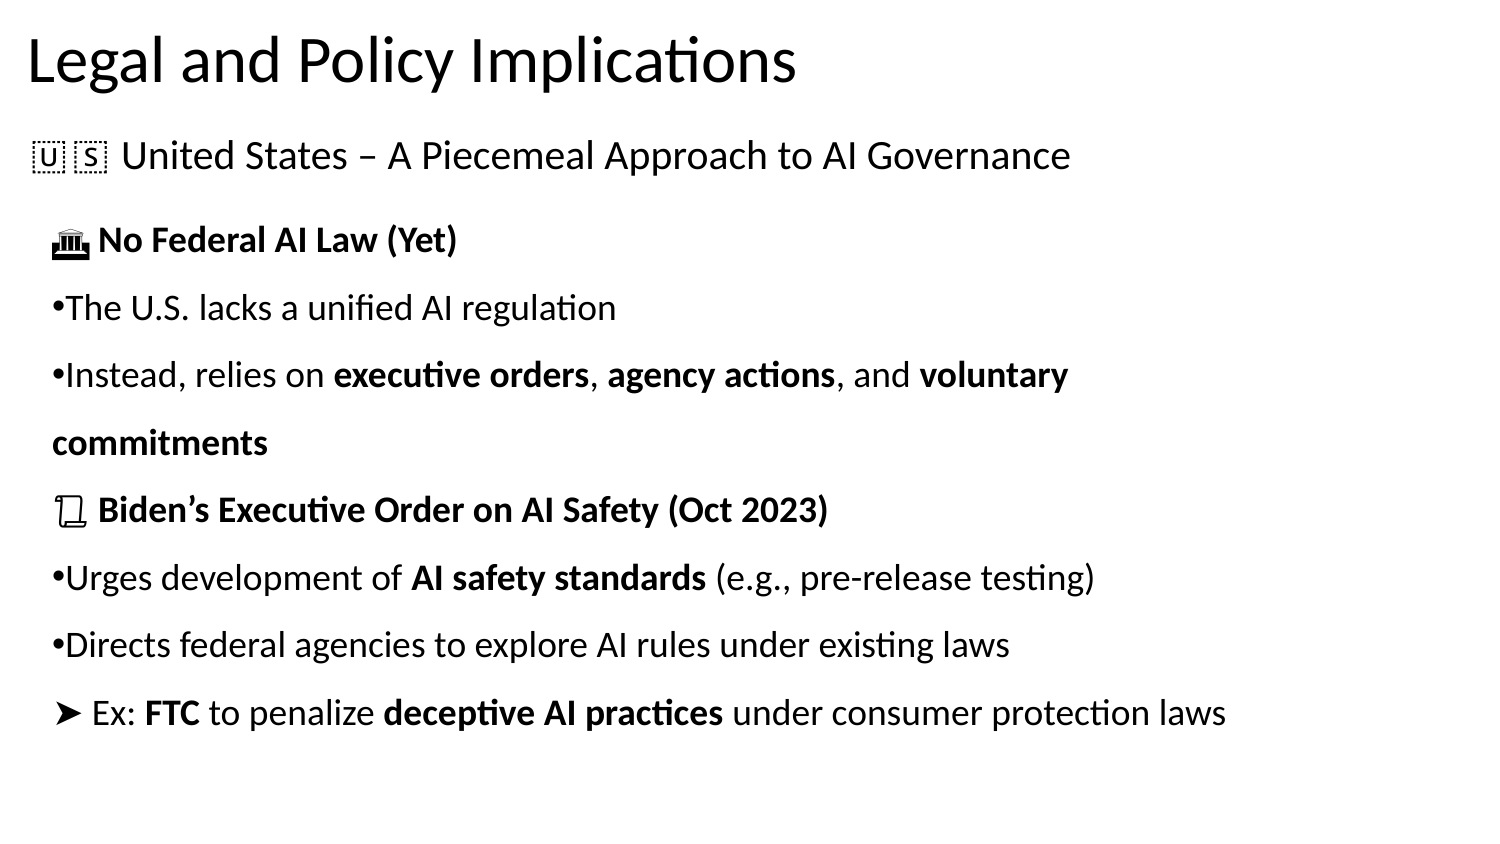

Legal and Policy Implications

🇺🇸 United States – A Piecemeal Approach to AI Governance
🏛️ No Federal AI Law (Yet)
The U.S. lacks a unified AI regulation
Instead, relies on executive orders, agency actions, and voluntary commitments
📜 Biden’s Executive Order on AI Safety (Oct 2023)
Urges development of AI safety standards (e.g., pre-release testing)
Directs federal agencies to explore AI rules under existing laws
➤ Ex: FTC to penalize deceptive AI practices under consumer protection laws